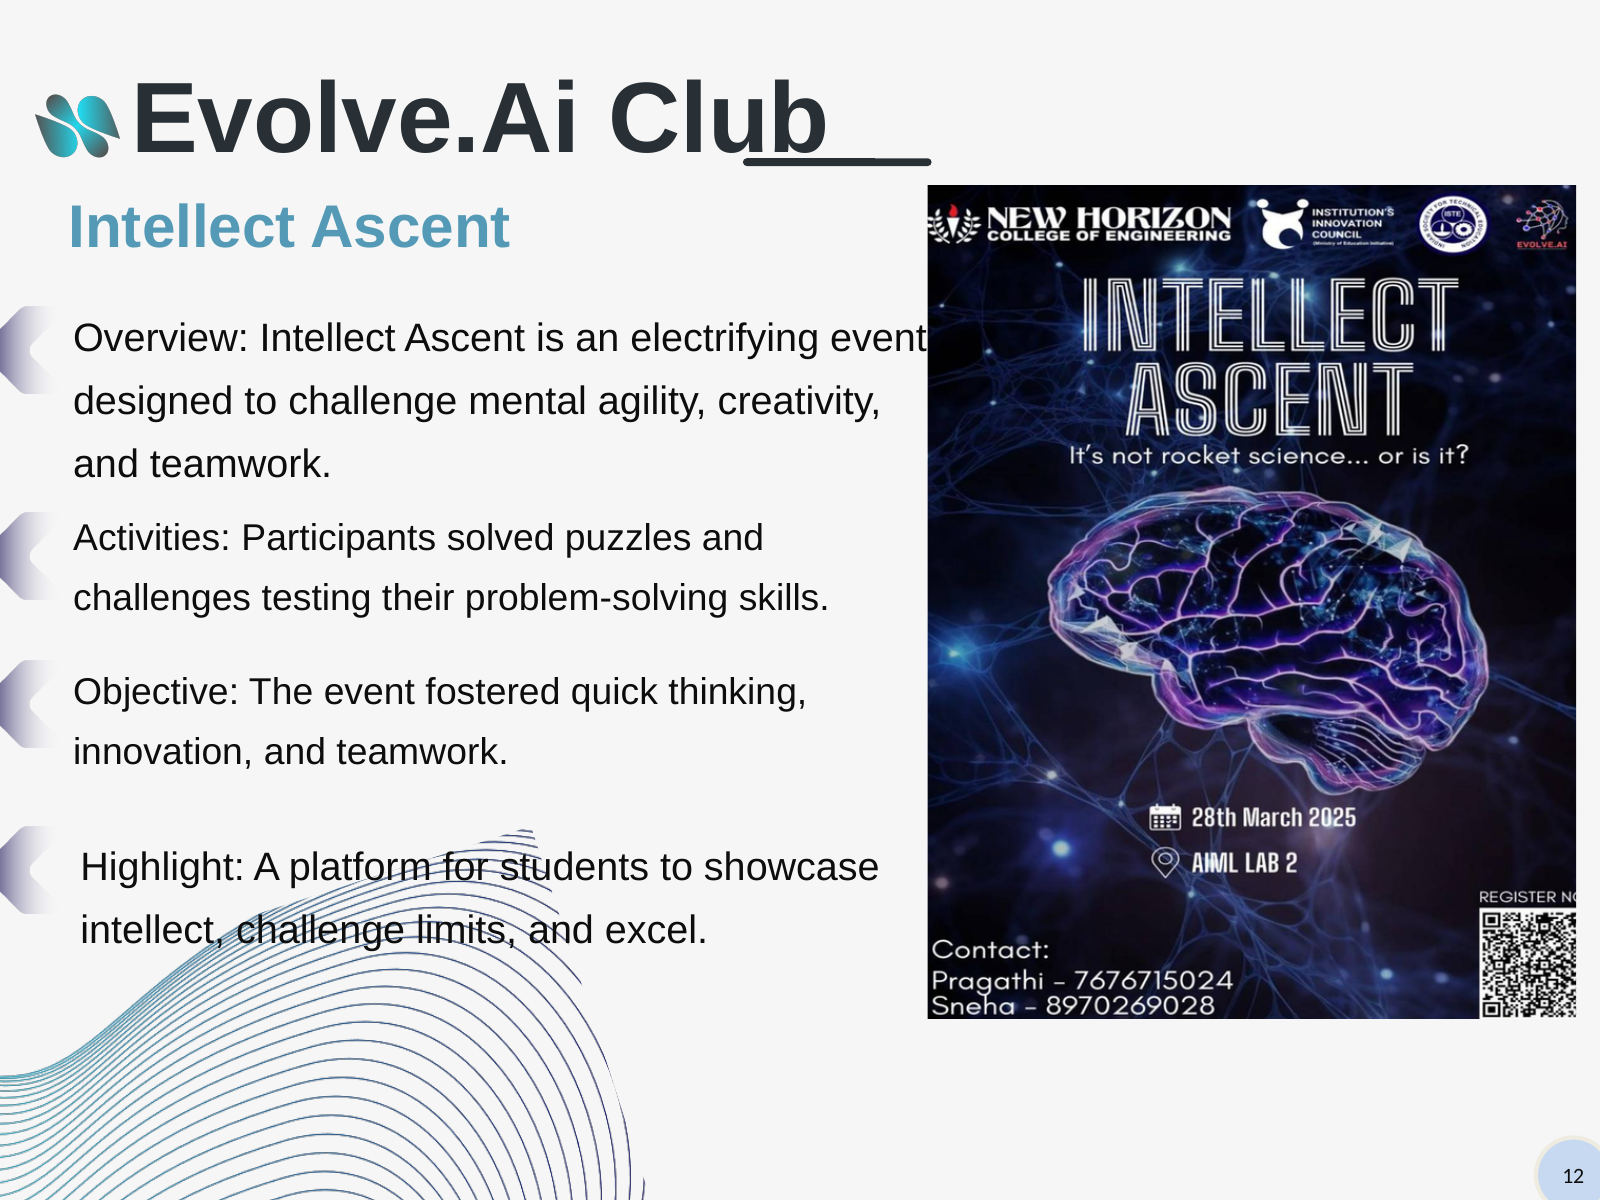

Evolve.Ai Club

Intellect Ascent

Overview: Intellect Ascent is an electrifying event designed to challenge mental agility, creativity, and teamwork.

Activities: Participants solved puzzles and challenges testing their problem-solving skills.

Objective: The event fostered quick thinking, innovation, and teamwork.

Highlight: A platform for students to showcase intellect, challenge limits, and excel.

12